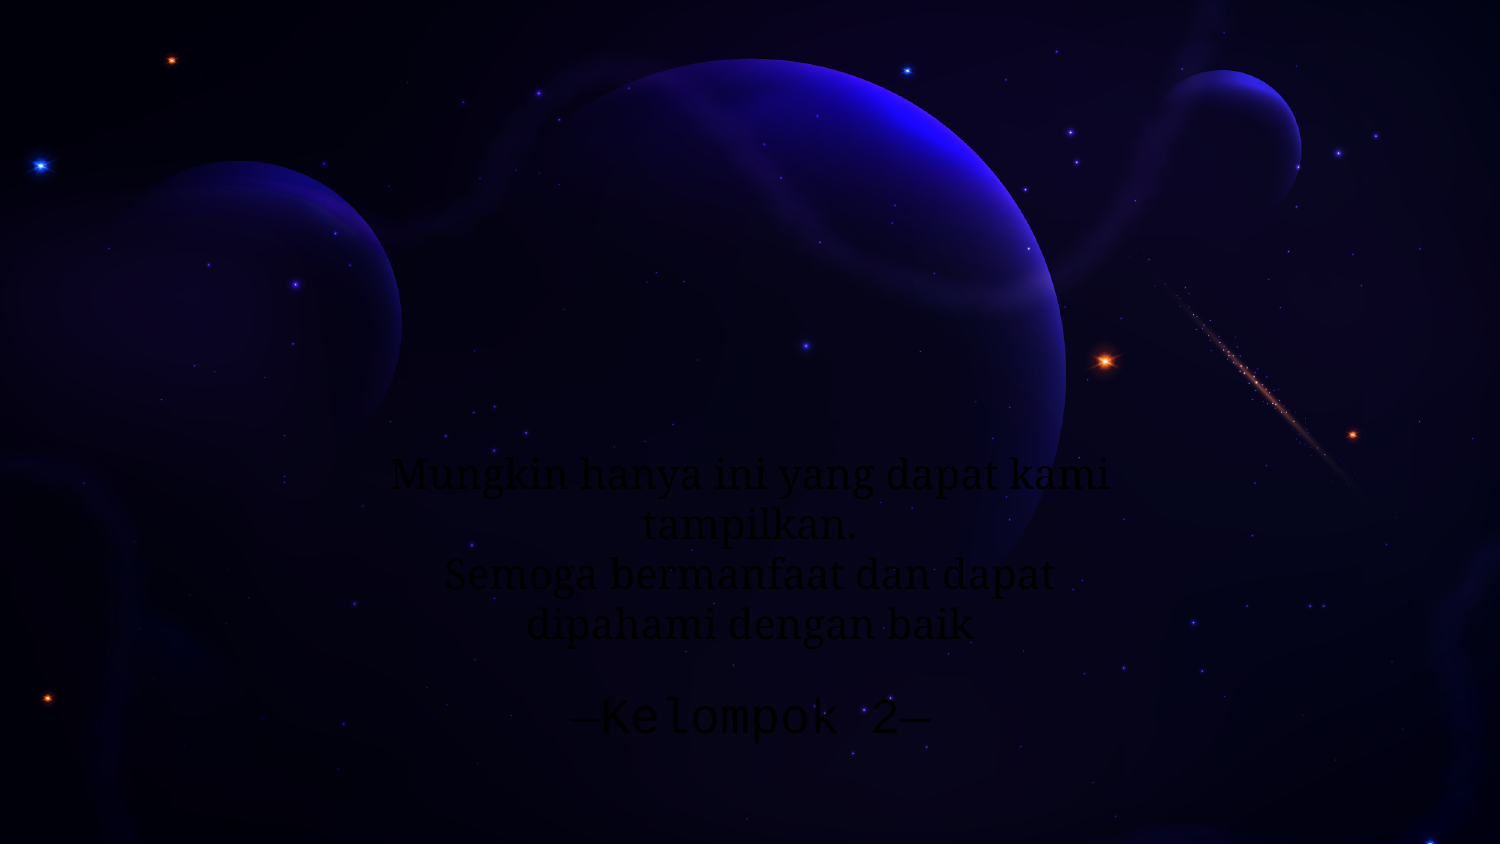

Mungkin hanya ini yang dapat kami tampilkan.
Semoga bermanfaat dan dapat dipahami dengan baik
# —Kelompok 2—